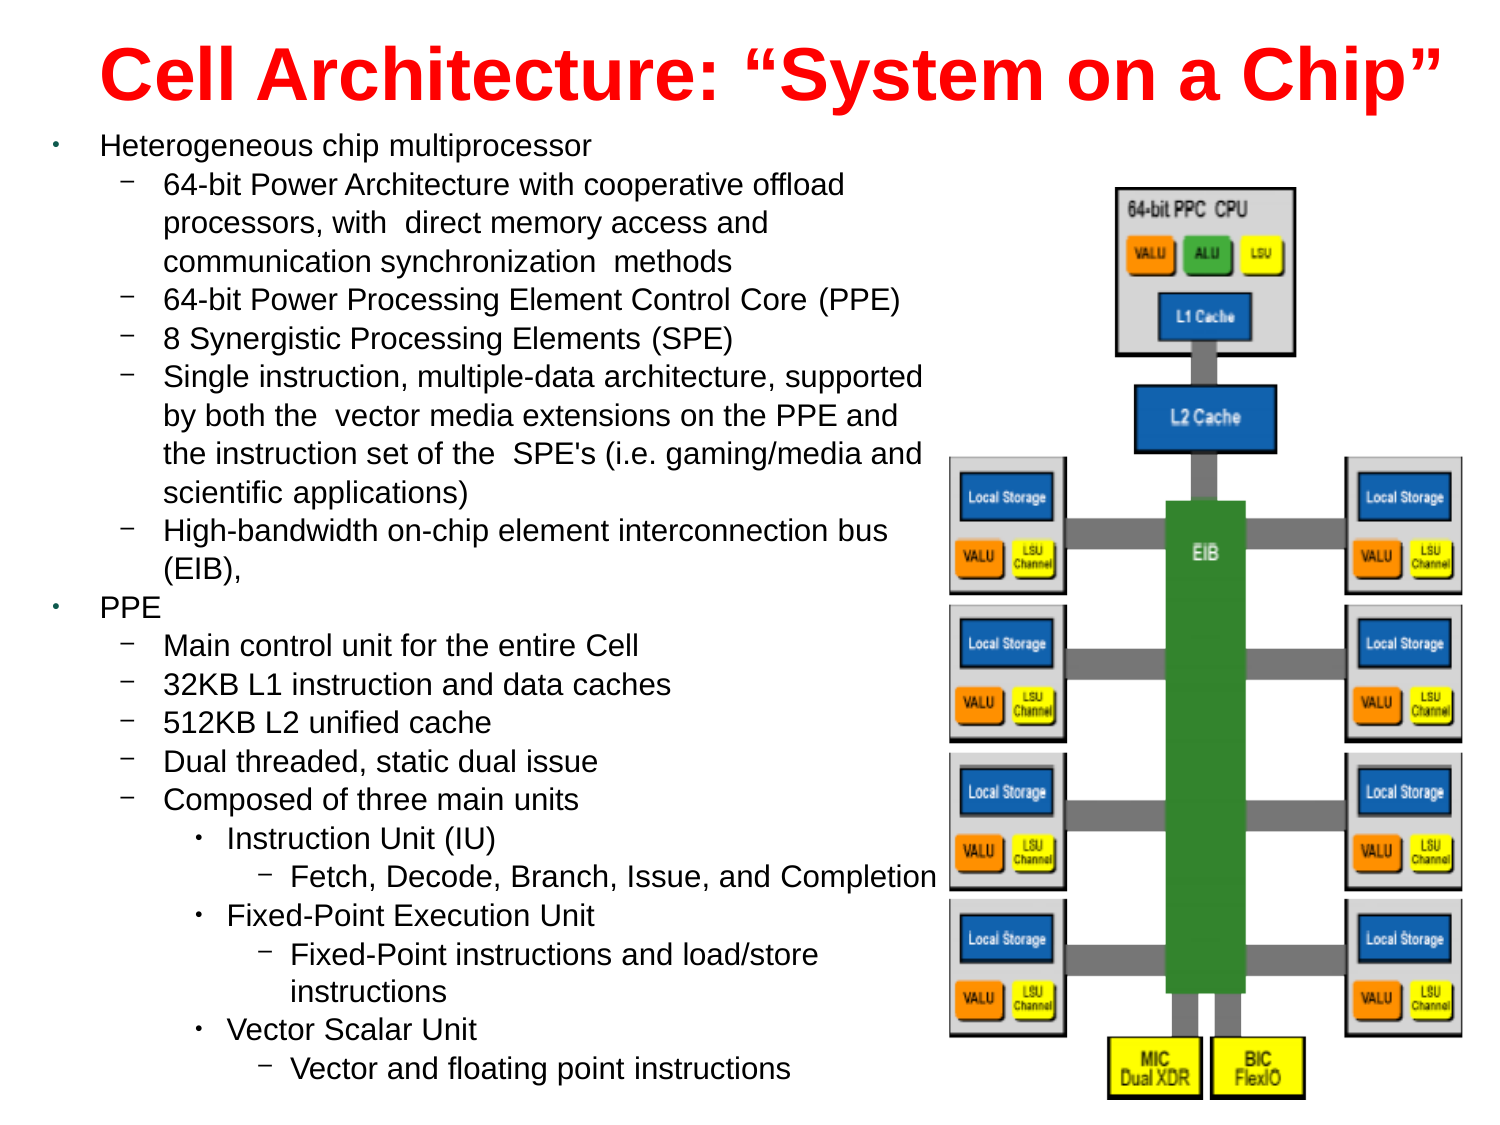

# Cell Architecture: “System on a Chip”
Heterogeneous chip multiprocessor
64-bit Power Architecture with cooperative offload processors, with  direct memory access and communication synchronization  methods
64-bit Power Processing Element Control Core (PPE)
8 Synergistic Processing Elements (SPE)
Single instruction, multiple-data architecture, supported by both the  vector media extensions on the PPE and the instruction set of the  SPE's (i.e. gaming/media and scientific applications)
High-bandwidth on-chip element interconnection bus (EIB),
PPE
Main control unit for the entire Cell
32KB L1 instruction and data caches
512KB L2 unified cache
Dual threaded, static dual issue
Composed of three main units
Instruction Unit (IU)
Fetch, Decode, Branch, Issue, and Completion
Fixed-Point Execution Unit
Fixed-Point instructions and load/store instructions
Vector Scalar Unit
Vector and floating point instructions